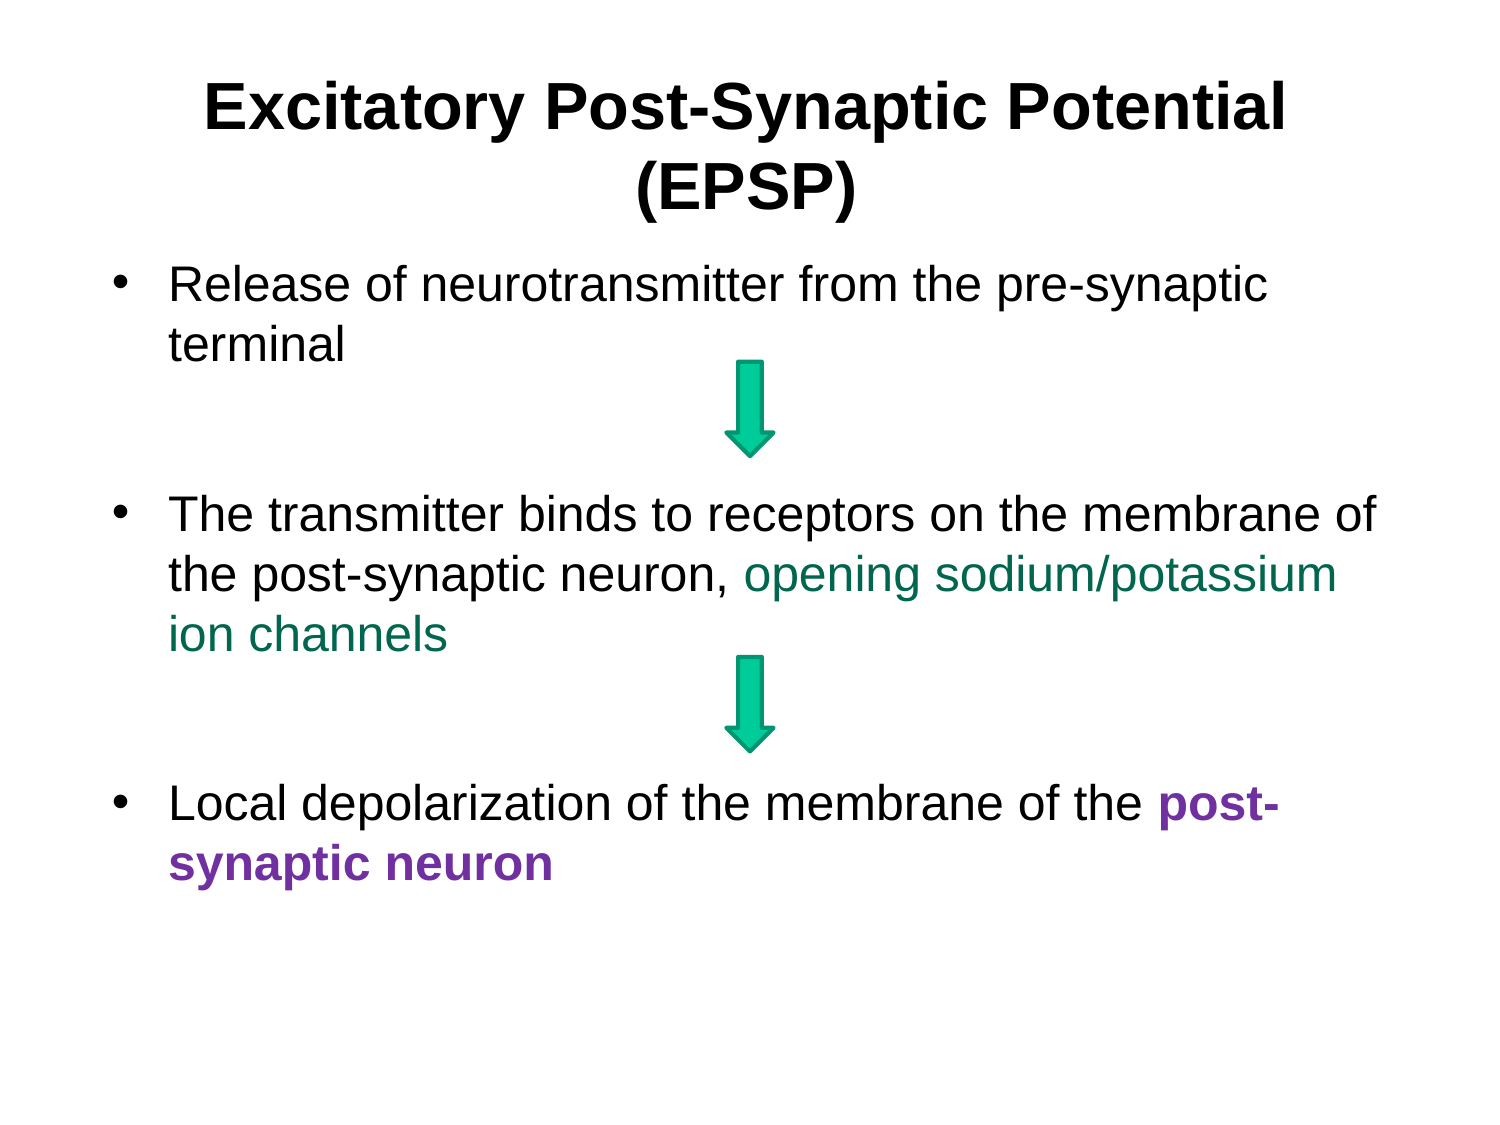

# Excitatory Post-Synaptic Potential (EPSP)
Release of neurotransmitter from the pre-synaptic terminal

The transmitter binds to receptors on the membrane of the post-synaptic neuron, opening sodium/potassium ion channels

Local depolarization of the membrane of the post-synaptic neuron